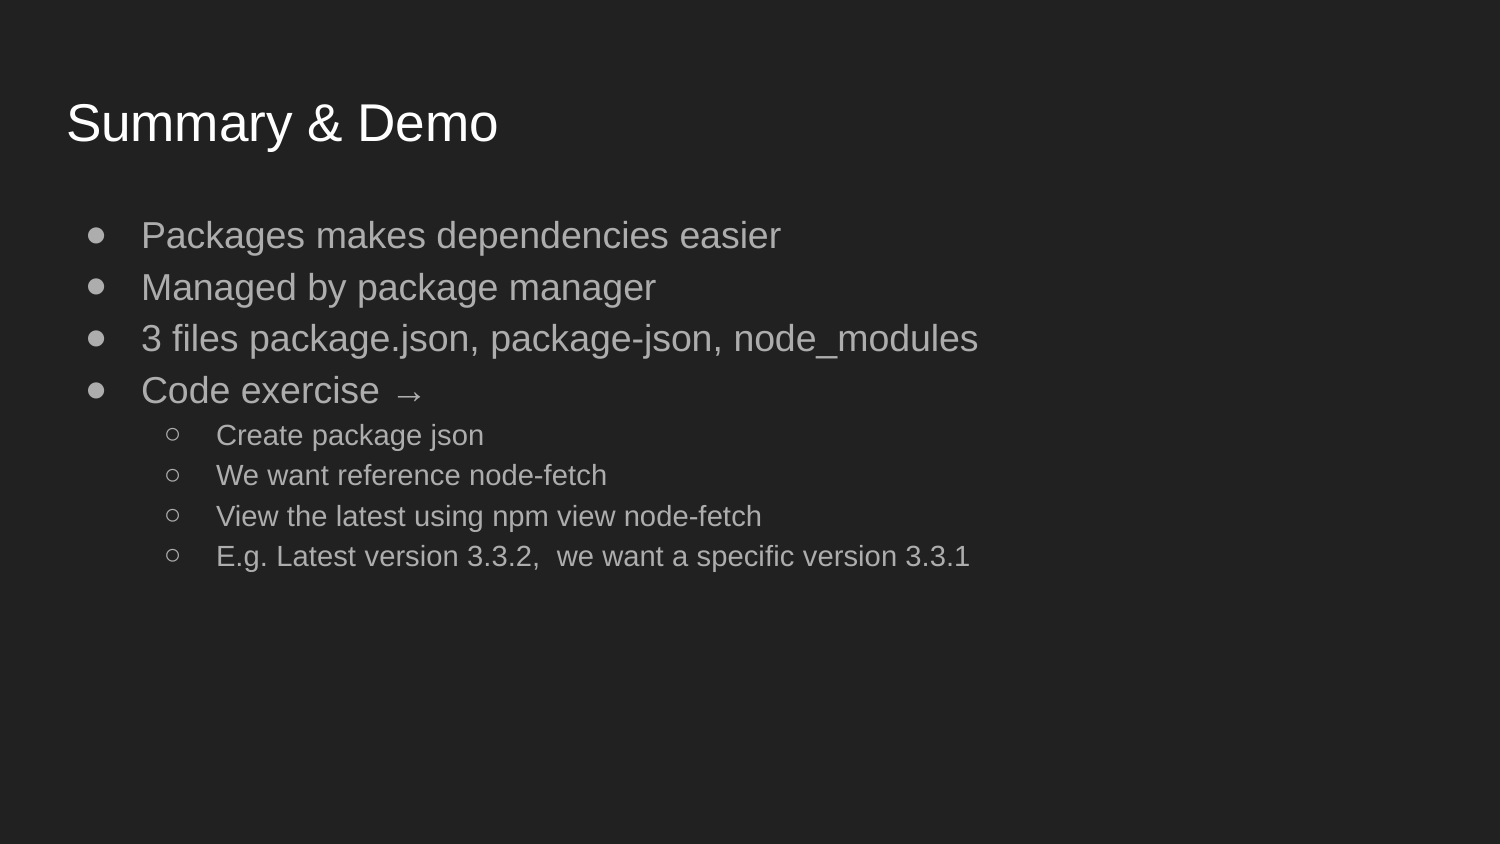

# Summary & Demo
Packages makes dependencies easier
Managed by package manager
3 files package.json, package-json, node_modules
Code exercise →
Create package json
We want reference node-fetch
View the latest using npm view node-fetch
E.g. Latest version 3.3.2,  we want a specific version 3.3.1